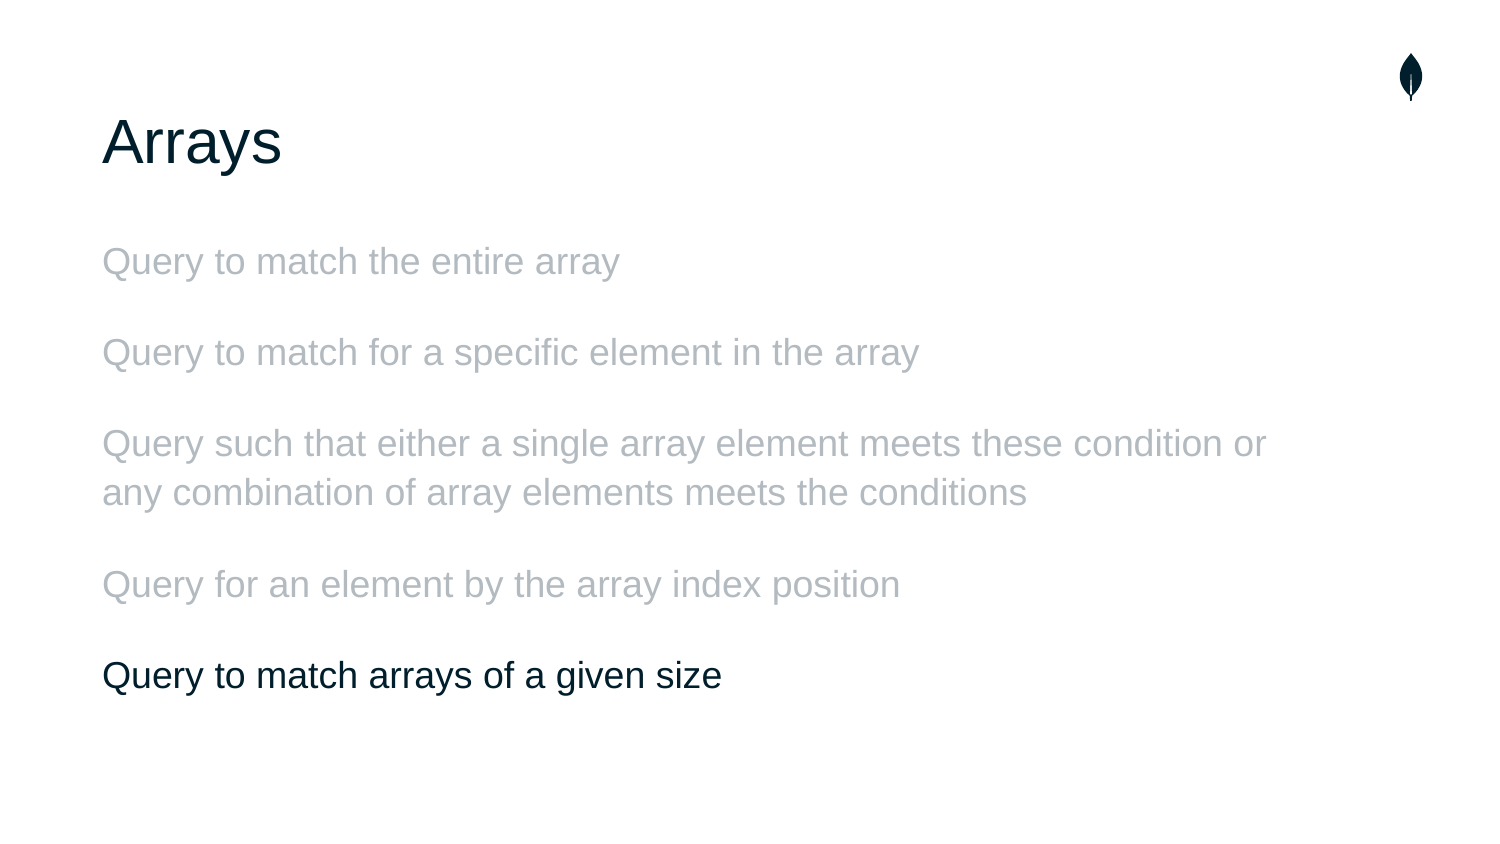

# Arrays
Query to match the entire array
Query to match for a specific element in the array
Query such that either a single array element meets these condition or any combination of array elements meets the conditions
Query for an element by the array index position
Query to match arrays of a given size